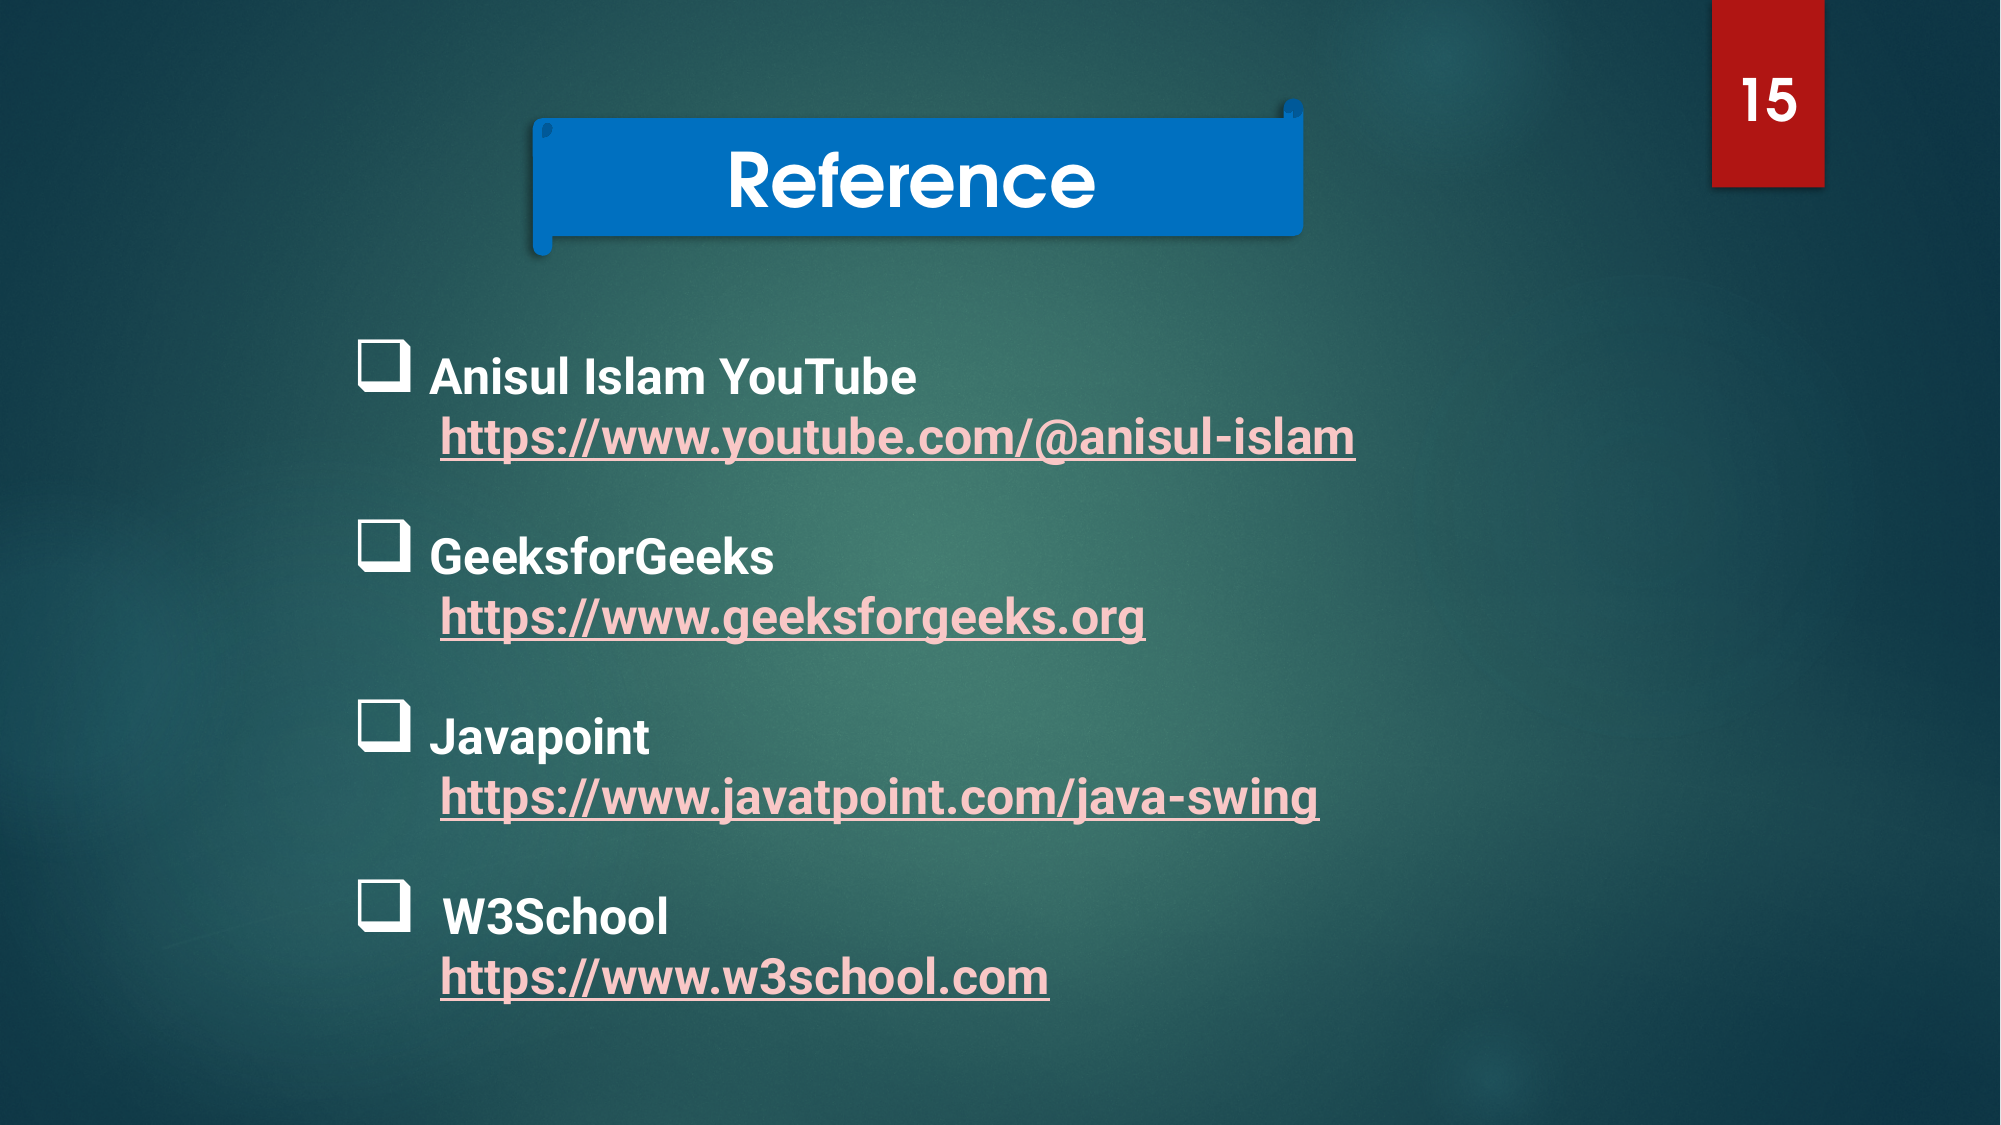

15
Reference
 Anisul Islam YouTube
       https://www.youtube.com/@anisul-islam

 GeeksforGeeks
       https://www.geeksforgeeks.org

 Javapoint
       https://www.javatpoint.com/java-swing

  W3School
       https://www.w3school.com